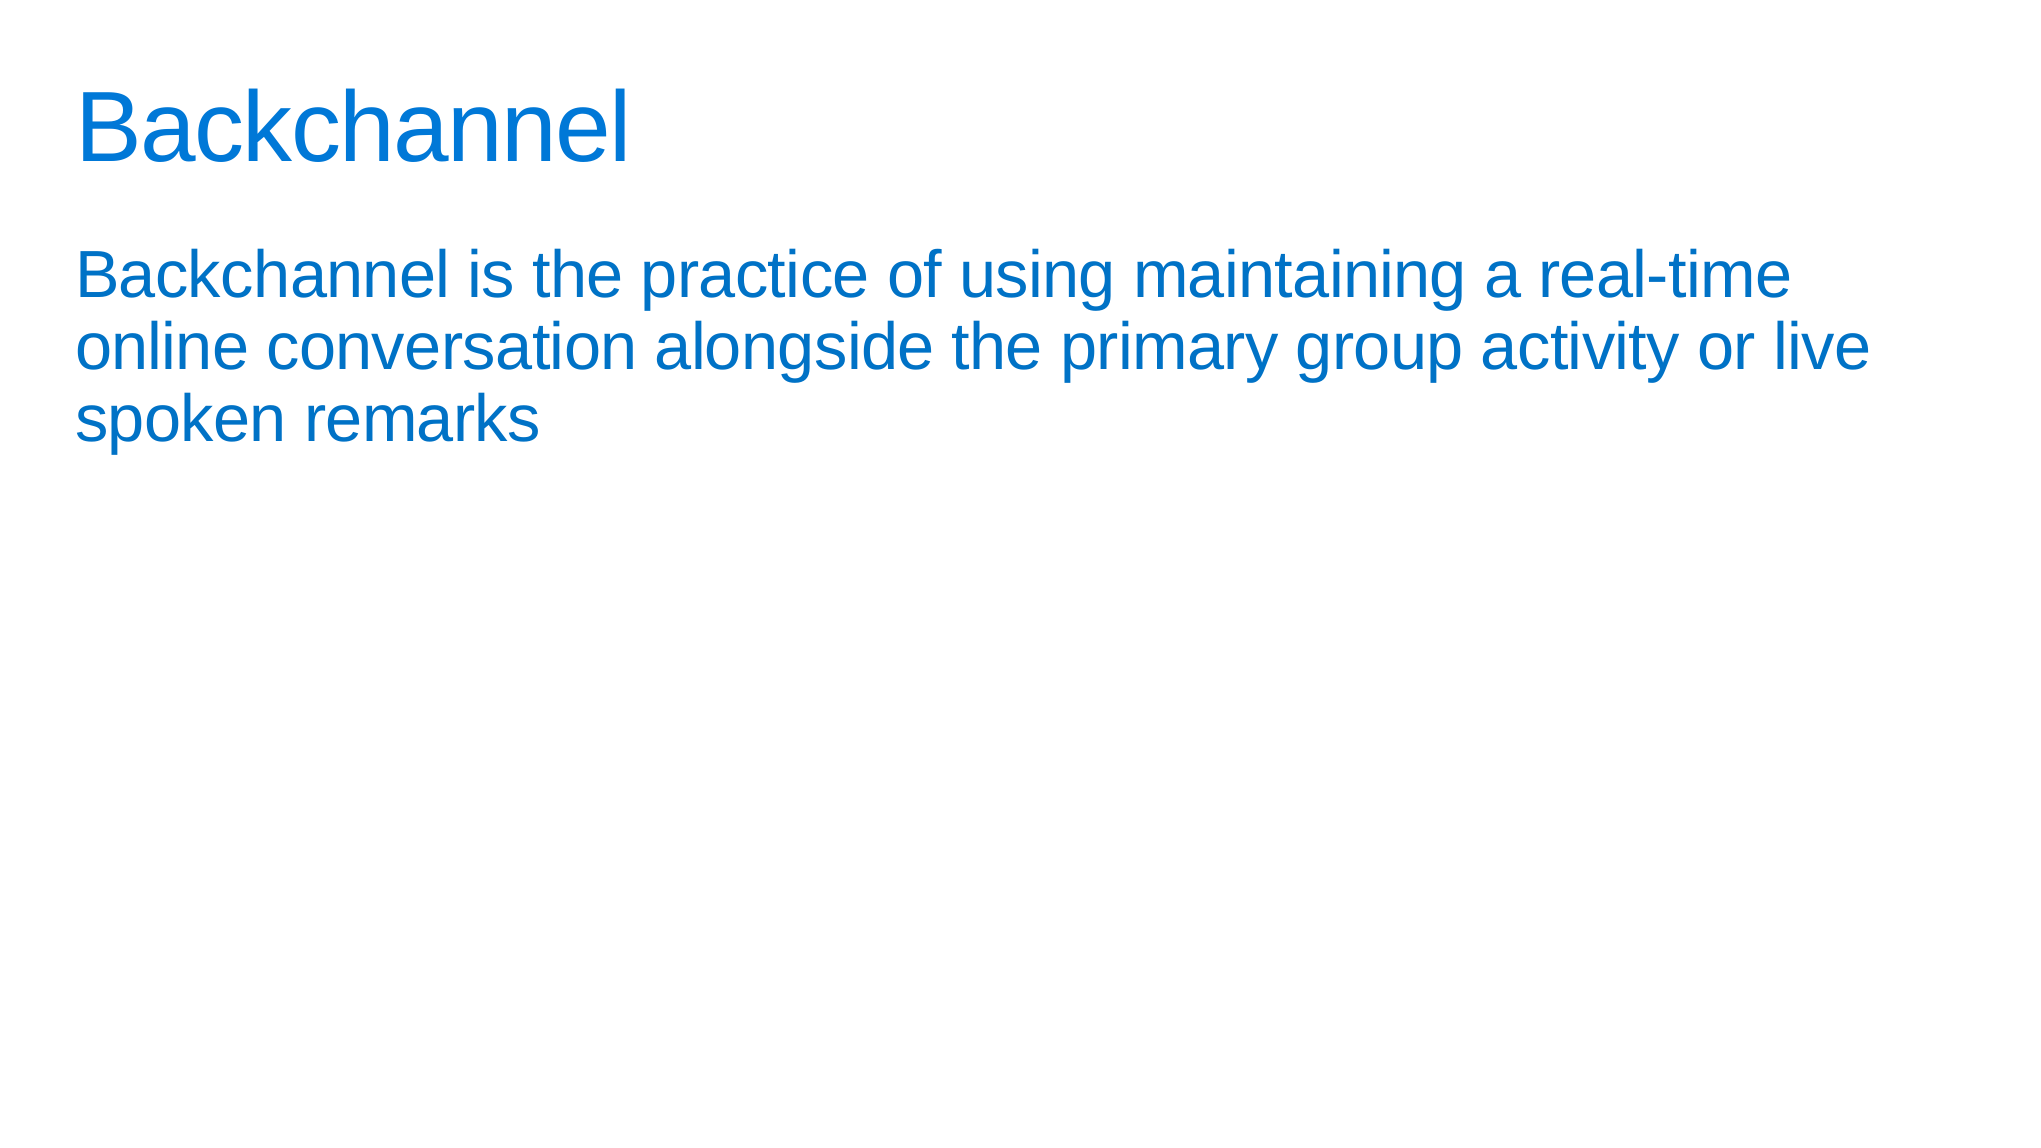

# Backchannel
Backchannel is the practice of using maintaining a real-time online conversation alongside the primary group activity or live spoken remarks